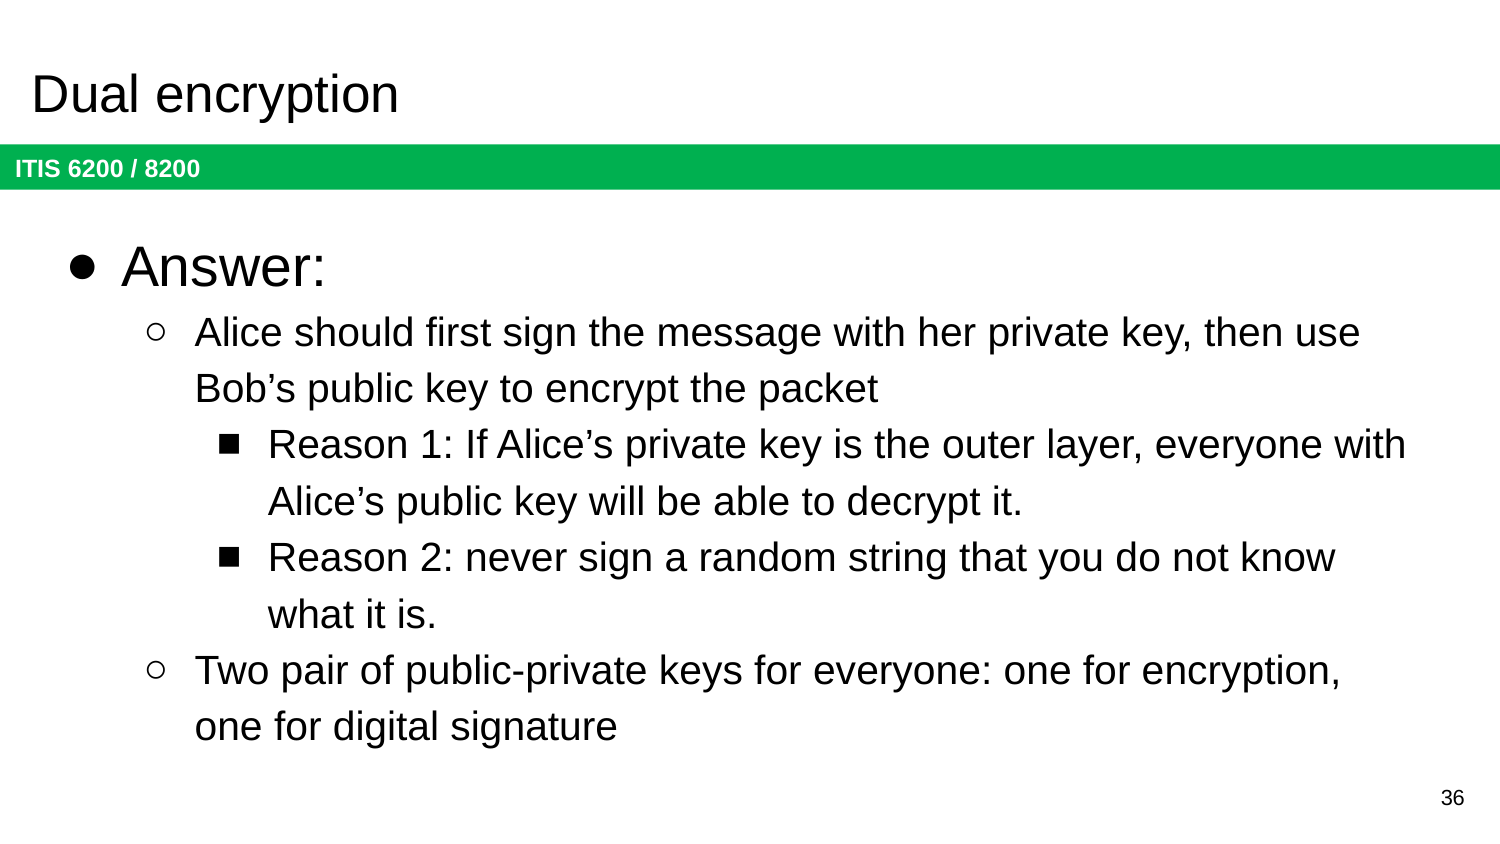

# Dual encryption
Answer:
Alice should first sign the message with her private key, then use Bob’s public key to encrypt the packet
Reason 1: If Alice’s private key is the outer layer, everyone with Alice’s public key will be able to decrypt it.
Reason 2: never sign a random string that you do not know what it is.
Two pair of public-private keys for everyone: one for encryption, one for digital signature
36